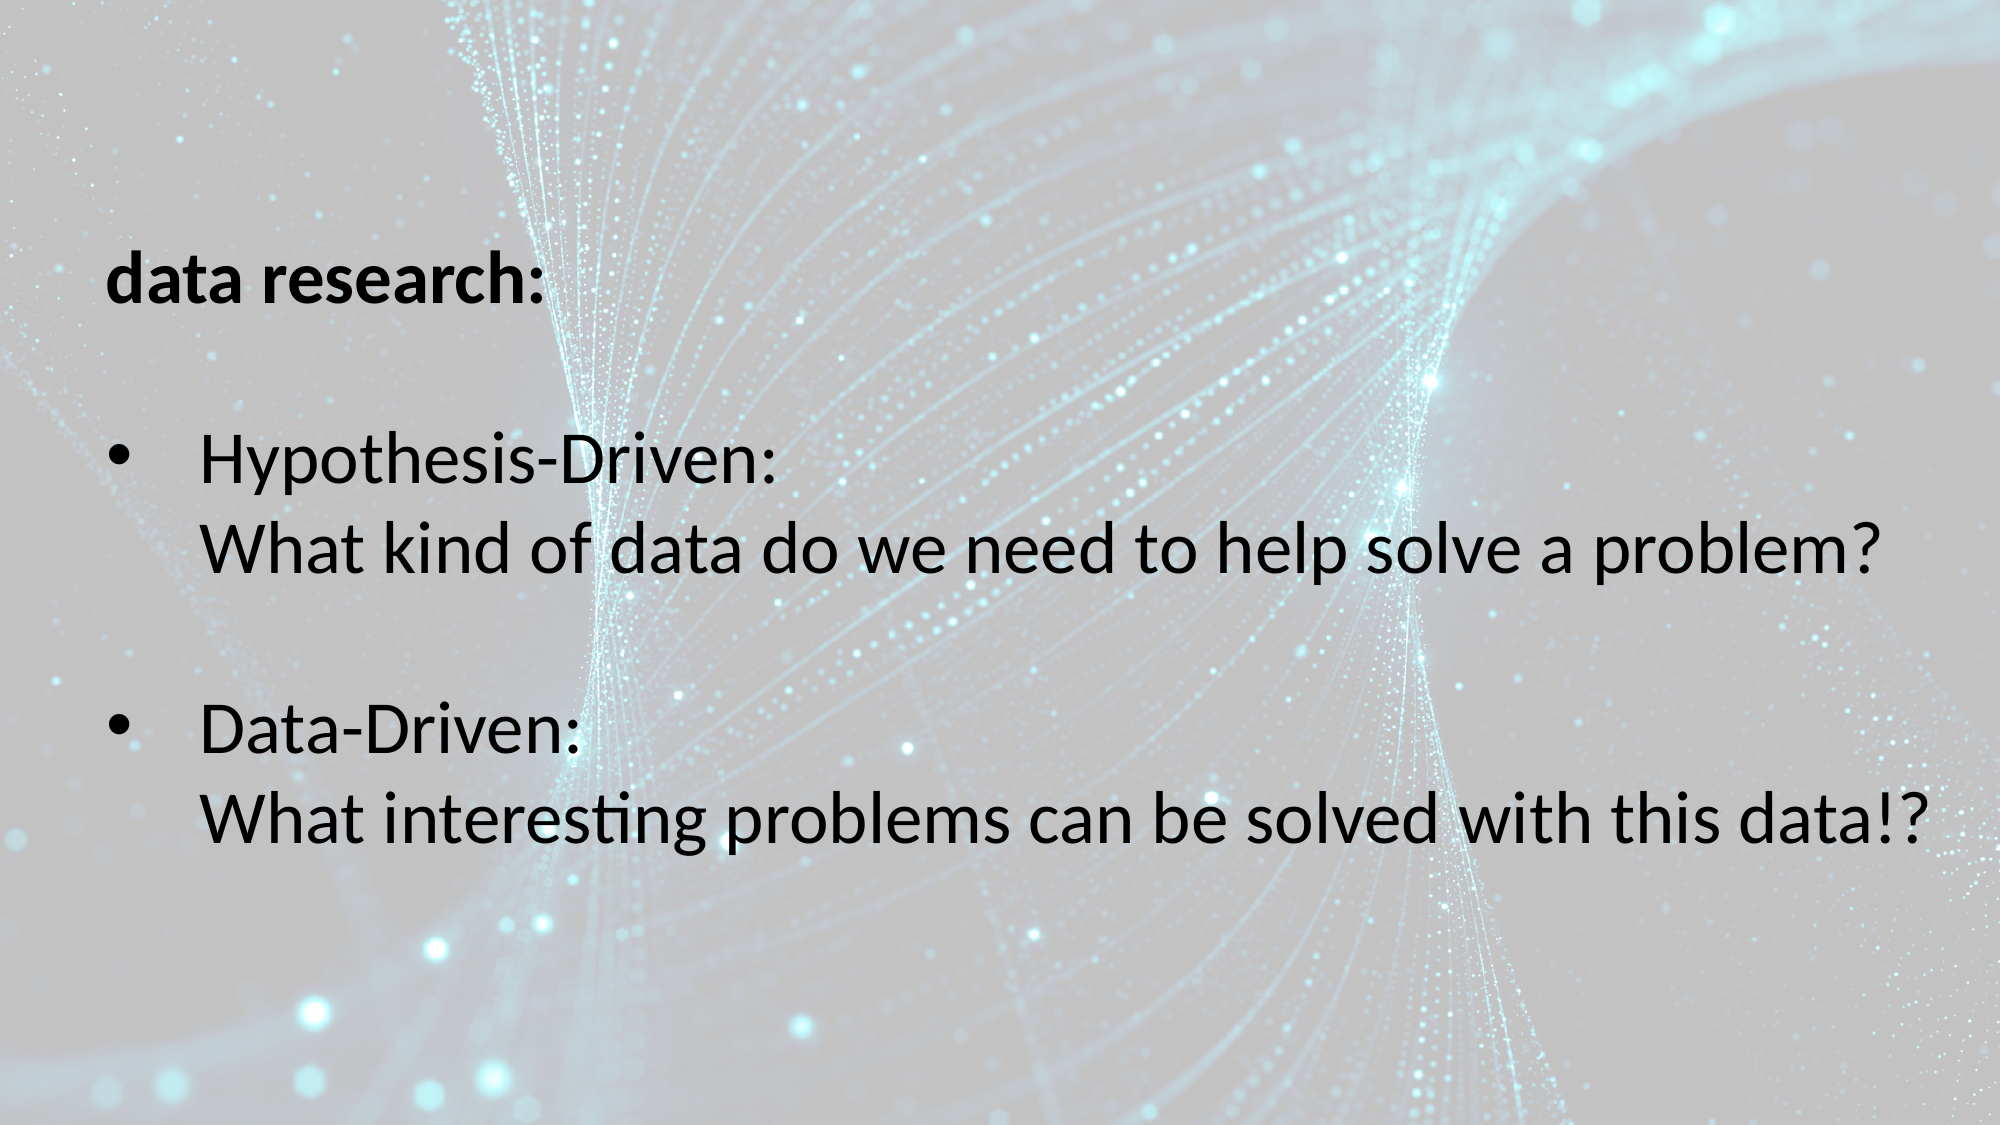

data research:
Hypothesis-Driven:
What kind of data do we need to help solve a problem?
Data-Driven:
What interesting problems can be solved with this data!?